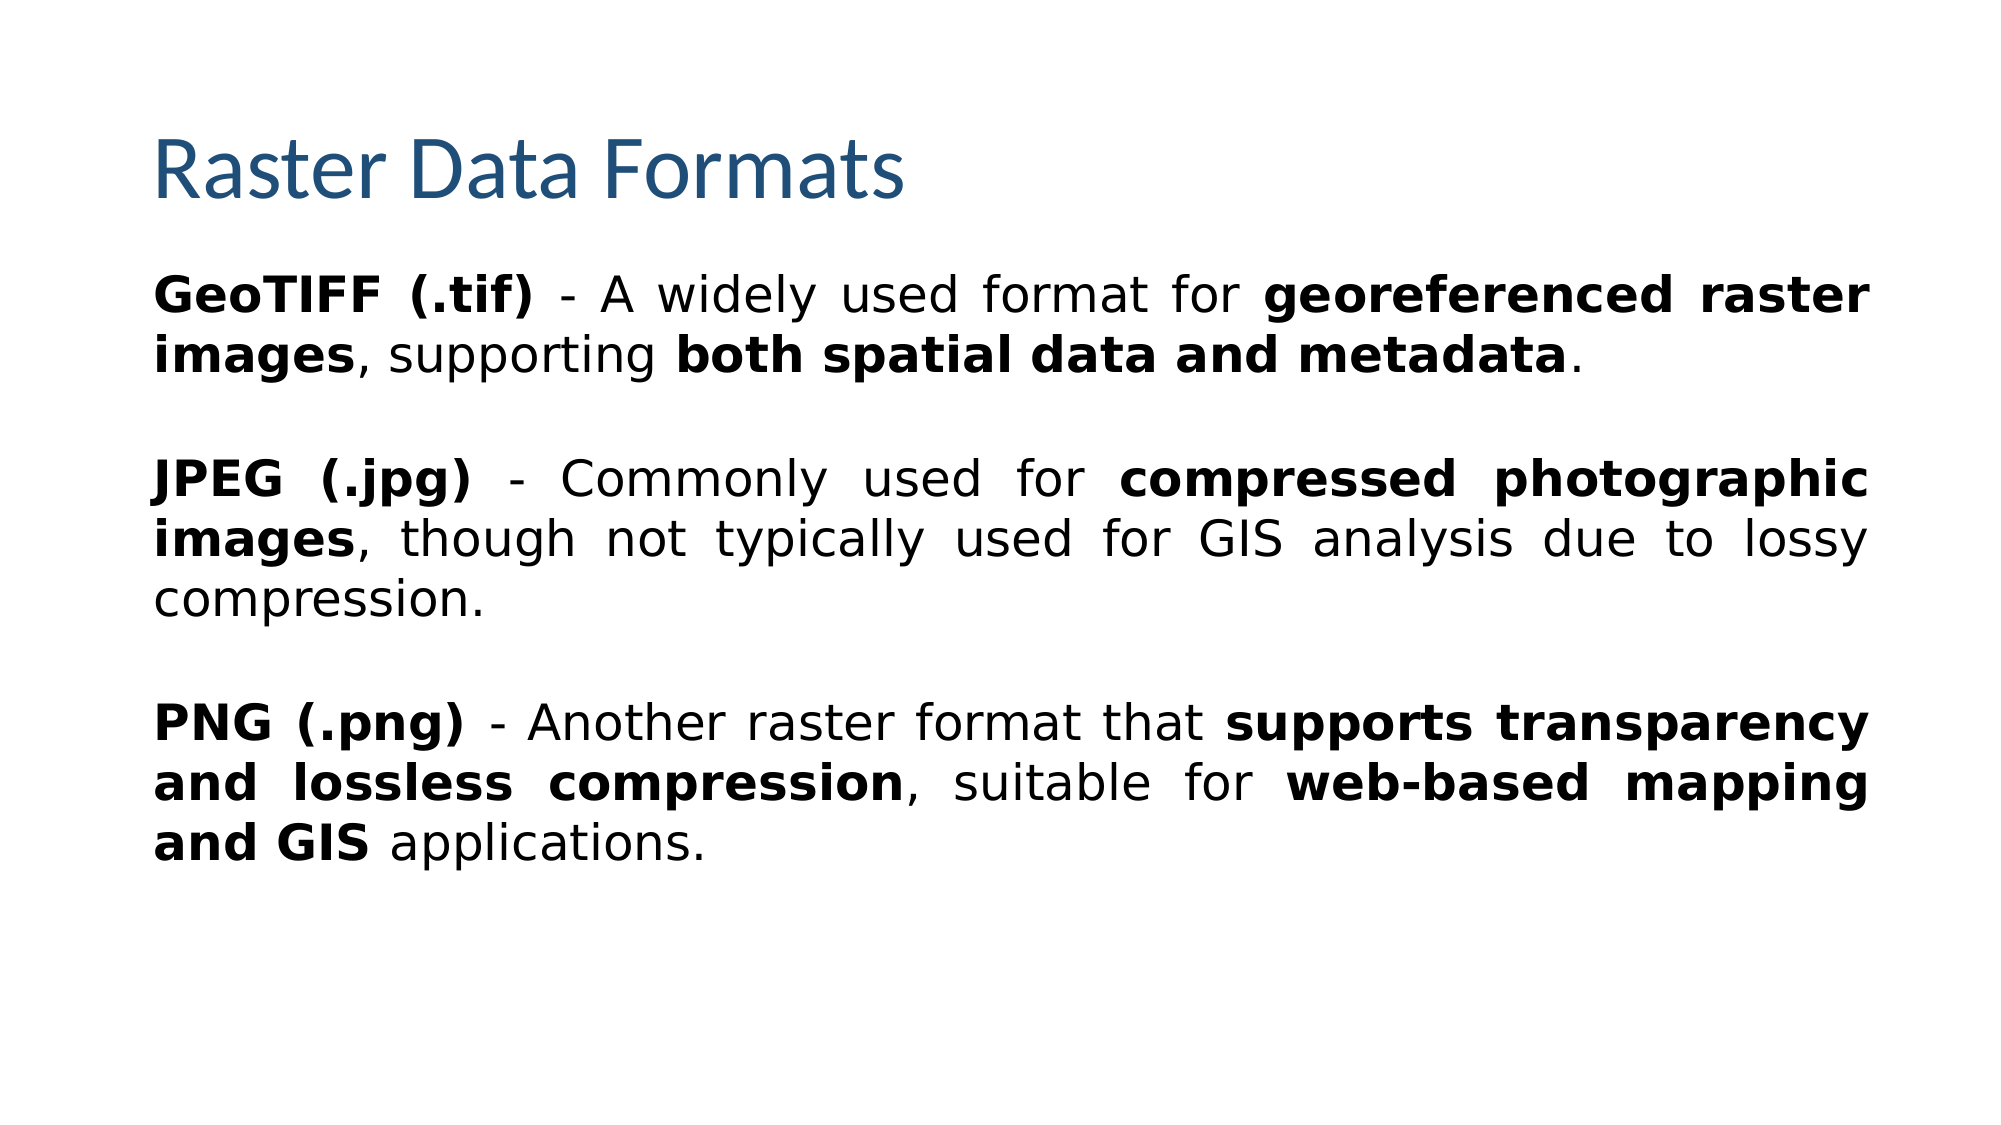

# Raster Data Formats
GeoTIFF (.tif) - A widely used format for georeferenced raster images, supporting both spatial data and metadata.

JPEG (.jpg) - Commonly used for compressed photographic images, though not typically used for GIS analysis due to lossy compression.

PNG (.png) - Another raster format that supports transparency and lossless compression, suitable for web-based mapping and GIS applications.